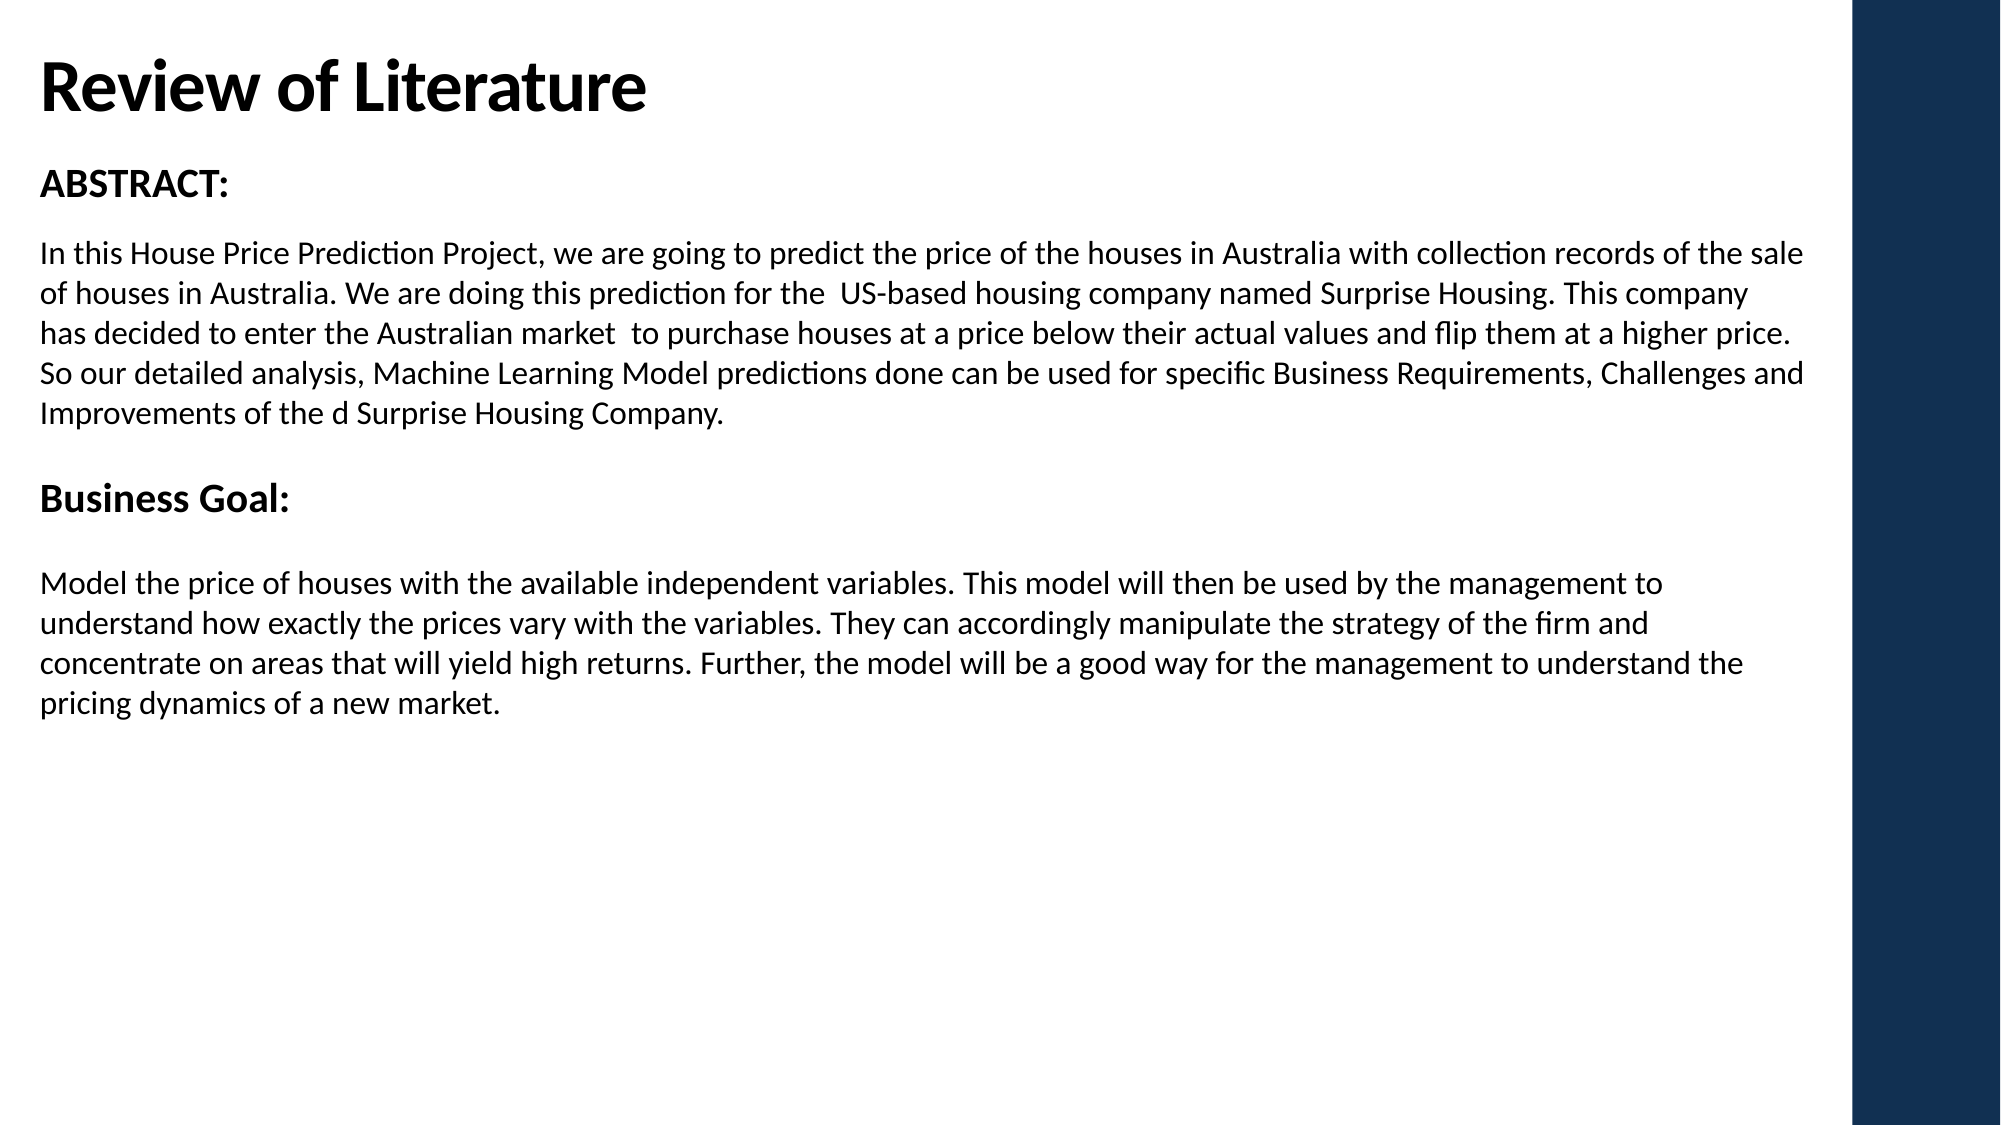

# Review of Literature
ABSTRACT:
In this House Price Prediction Project, we are going to predict the price of the houses in Australia with collection records of the sale of houses in Australia. We are doing this prediction for the  US-based housing company named Surprise Housing. This company  has decided to enter the Australian market  to purchase houses at a price below their actual values and flip them at a higher price. So our detailed analysis, Machine Learning Model predictions done can be used for specific Business Requirements, Challenges and Improvements of the d Surprise Housing Company.

Business Goal:

Model the price of houses with the available independent variables. This model will then be used by the management to understand how exactly the prices vary with the variables. They can accordingly manipulate the strategy of the firm and concentrate on areas that will yield high returns. Further, the model will be a good way for the management to understand the pricing dynamics of a new market.